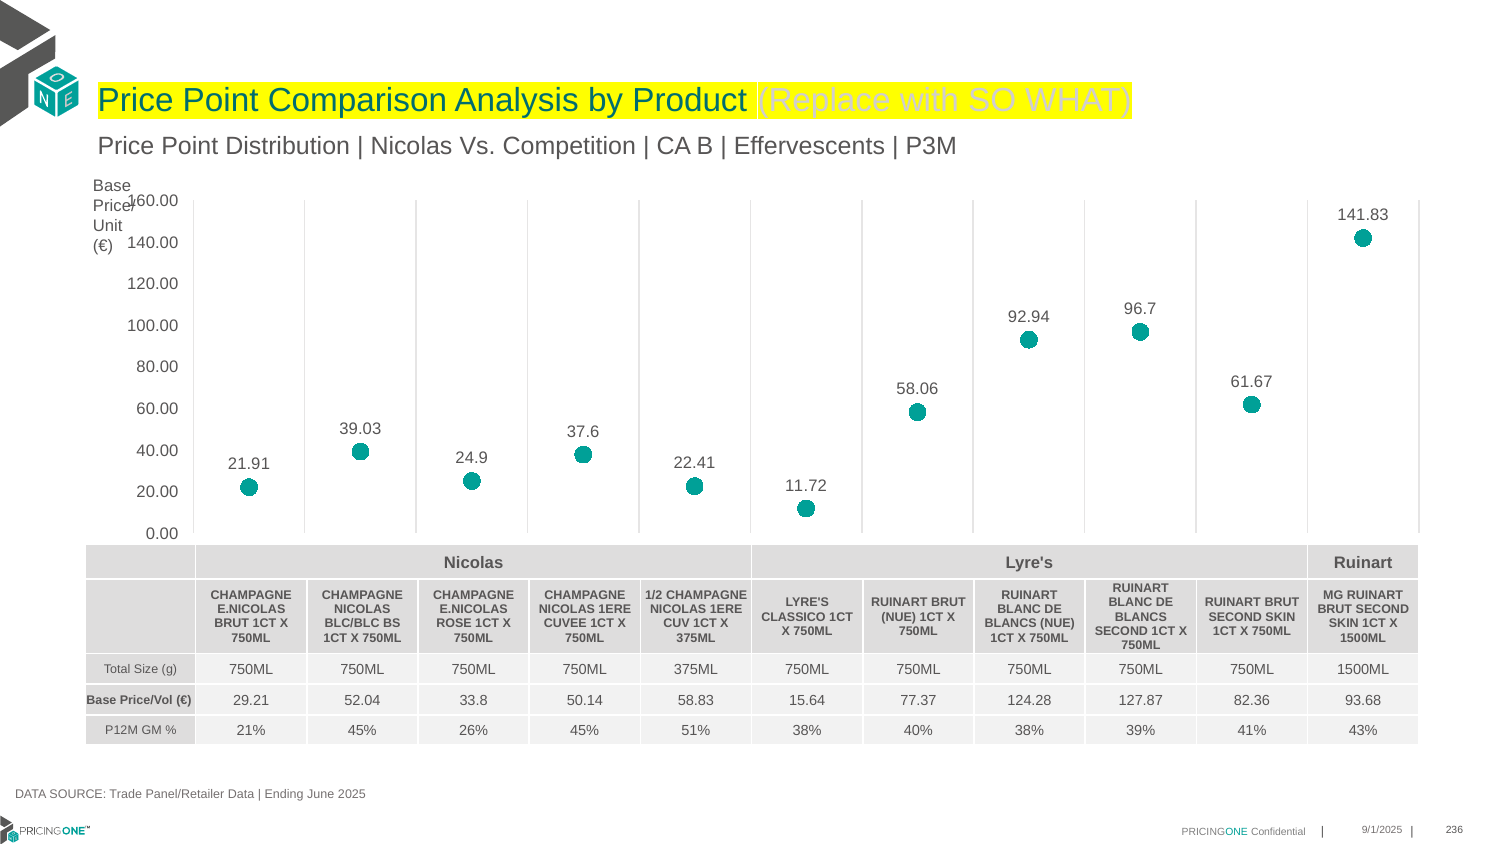

# Price Point Comparison Analysis by Product (Replace with SO WHAT)
Price Point Distribution | Nicolas Vs. Competition | CA B | Effervescents | P3M
Base Price/Unit (€)

### Chart

| Category | Base Price/Unit |
|---|---|
| CHAMPAGNE E.NICOLAS BRUT 1CT X 750ML | 21.91 |
| CHAMPAGNE NICOLAS BLC/BLC BS 1CT X 750ML | 39.03 |
| CHAMPAGNE E.NICOLAS ROSE 1CT X 750ML | 24.9 |
| CHAMPAGNE NICOLAS 1ERE CUVEE 1CT X 750ML | 37.6 |
| 1/2 CHAMPAGNE NICOLAS 1ERE CUV 1CT X 375ML | 22.41 |
| LYRE'S CLASSICO 1CT X 750ML | 11.72 |
| RUINART BRUT (NUE) 1CT X 750ML | 58.06 |
| RUINART BLANC DE BLANCS (NUE) 1CT X 750ML | 92.94 |
| RUINART BLANC DE BLANCS SECOND 1CT X 750ML | 96.7 |
| RUINART BRUT SECOND SKIN 1CT X 750ML | 61.67 |
| MG RUINART BRUT SECOND SKIN 1CT X 1500ML | 141.83 |
|  | Nicolas | Nicolas | Nicolas | Nicolas | Nicolas | Lyre's | Ruinart | Ruinart | Ruinart | Ruinart | Ruinart |
| --- | --- | --- | --- | --- | --- | --- | --- | --- | --- | --- | --- |
|  | CHAMPAGNE E.NICOLAS BRUT 1CT X 750ML | CHAMPAGNE NICOLAS BLC/BLC BS 1CT X 750ML | CHAMPAGNE E.NICOLAS ROSE 1CT X 750ML | CHAMPAGNE NICOLAS 1ERE CUVEE 1CT X 750ML | 1/2 CHAMPAGNE NICOLAS 1ERE CUV 1CT X 375ML | LYRE'S CLASSICO 1CT X 750ML | RUINART BRUT (NUE) 1CT X 750ML | RUINART BLANC DE BLANCS (NUE) 1CT X 750ML | RUINART BLANC DE BLANCS SECOND 1CT X 750ML | RUINART BRUT SECOND SKIN 1CT X 750ML | MG RUINART BRUT SECOND SKIN 1CT X 1500ML |
| Total Size (g) | 750ML | 750ML | 750ML | 750ML | 375ML | 750ML | 750ML | 750ML | 750ML | 750ML | 1500ML |
| Base Price/Vol (€) | 29.21 | 52.04 | 33.8 | 50.14 | 58.83 | 15.64 | 77.37 | 124.28 | 127.87 | 82.36 | 93.68 |
| P12M GM % | 21% | 45% | 26% | 45% | 51% | 38% | 40% | 38% | 39% | 41% | 43% |
DATA SOURCE: Trade Panel/Retailer Data | Ending June 2025

9/1/2025
236